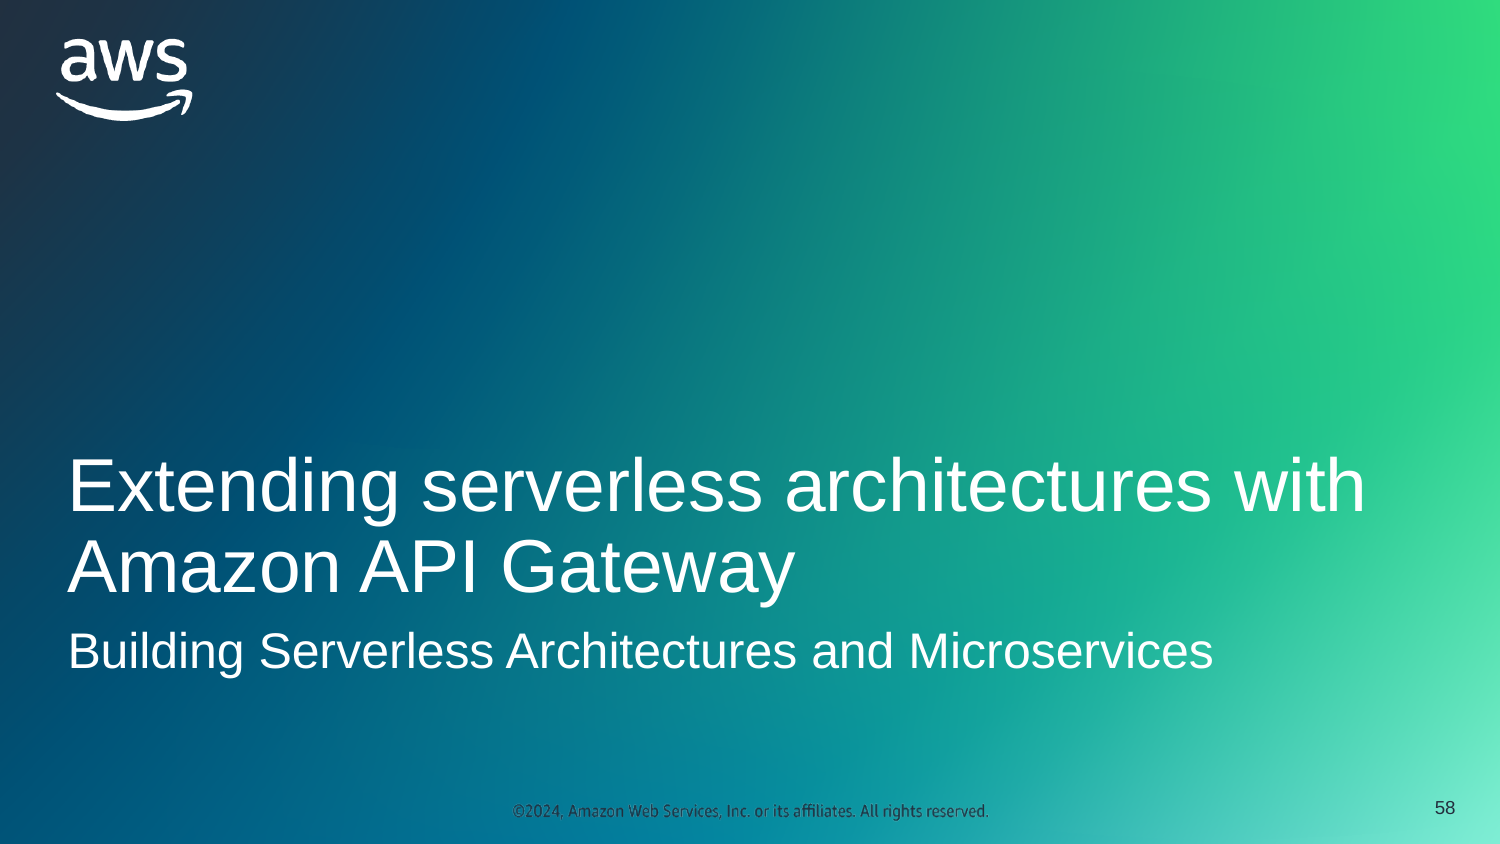

# Extending serverless architectures with Amazon API Gateway
Building Serverless Architectures and Microservices
58